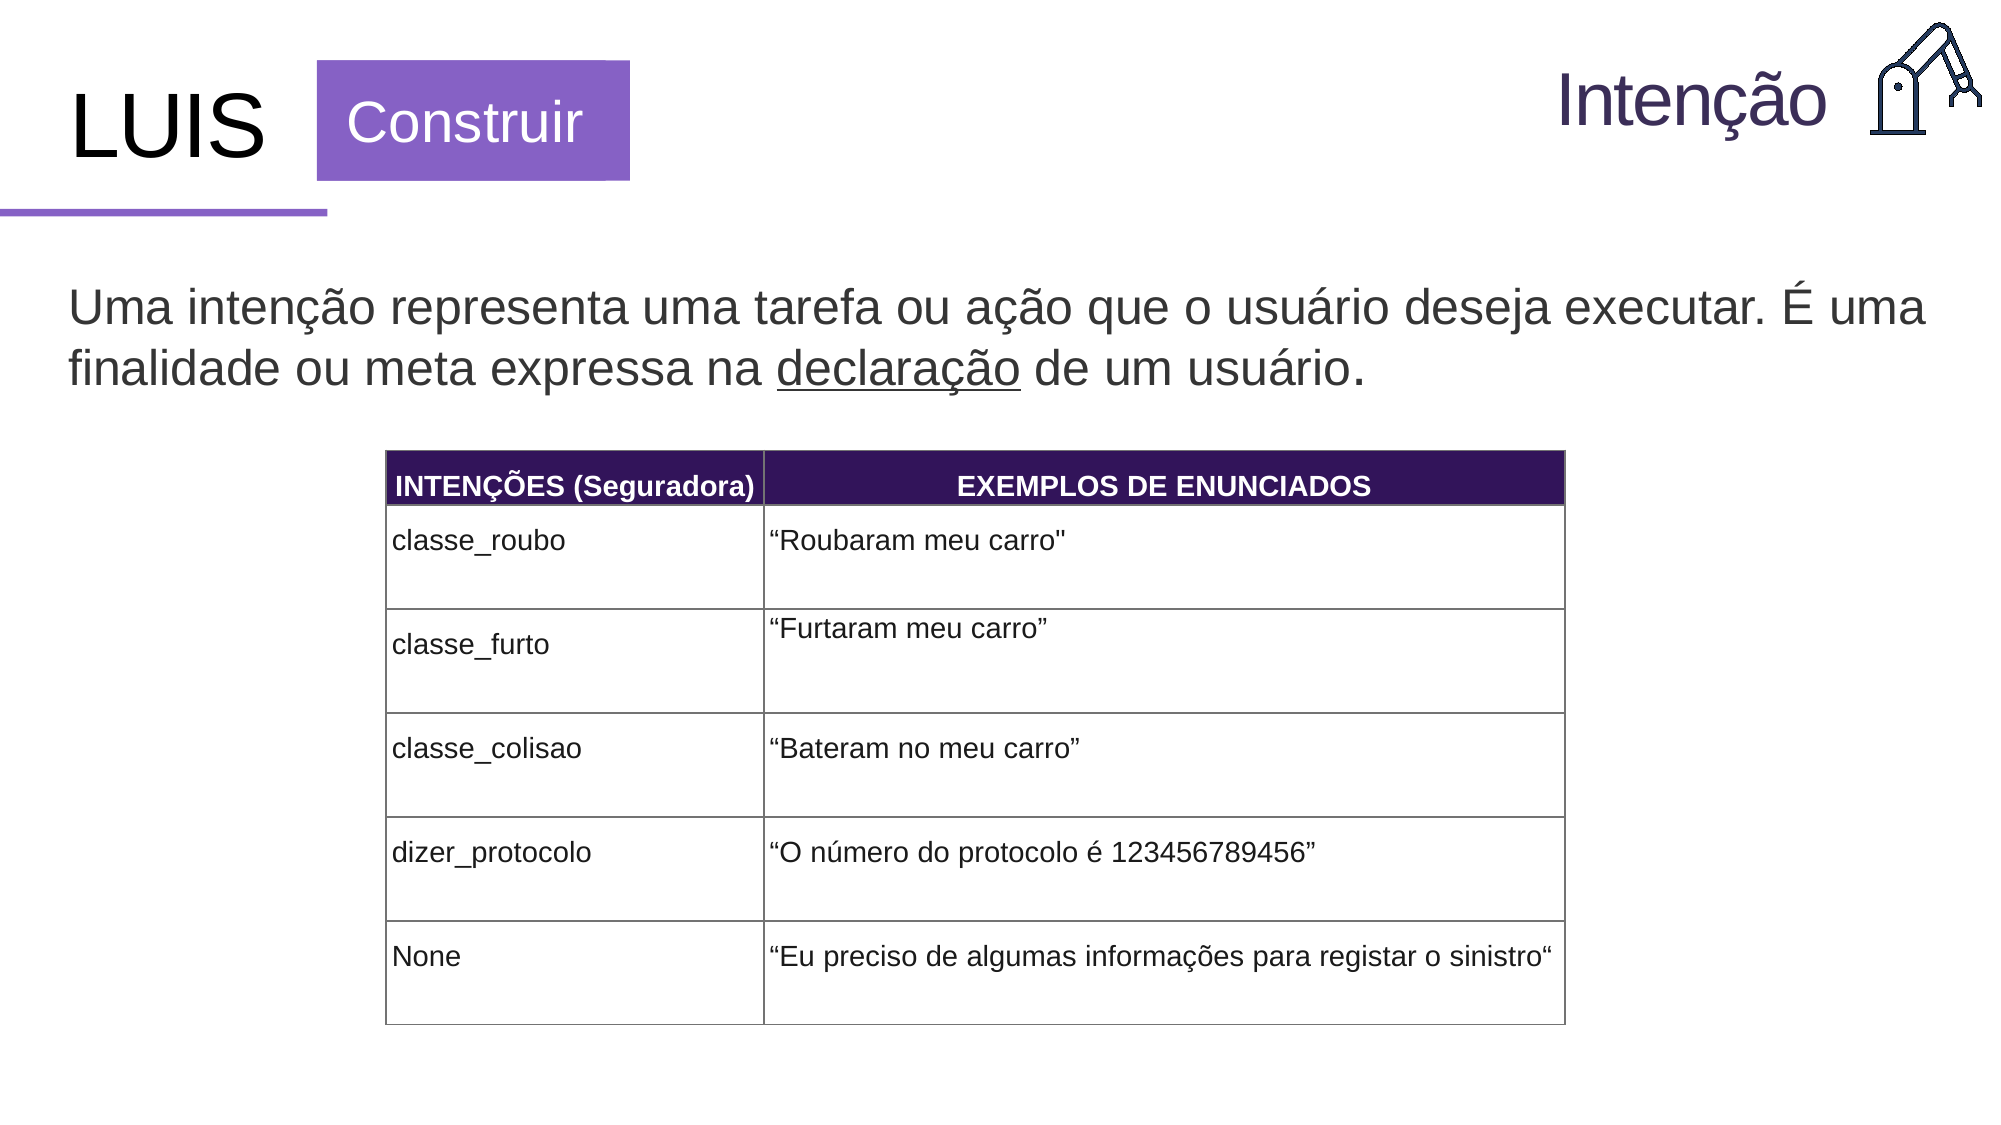

Intenção

#
Intensão
Construir
LUIS

Uma intenção representa uma tarefa ou ação que o usuário deseja executar. É uma finalidade ou meta expressa na declaração de um usuário.

| INTENÇÕES (Seguradora) | EXEMPLOS DE ENUNCIADOS |
| --- | --- |
| classe\_roubo | “Roubaram meu carro" |
| classe\_furto | “Furtaram meu carro” |
| classe\_colisao | “Bateram no meu carro” |
| dizer\_protocolo | “O número do protocolo é 123456789456” |
| None | “Eu preciso de algumas informações para registar o sinistro“ |